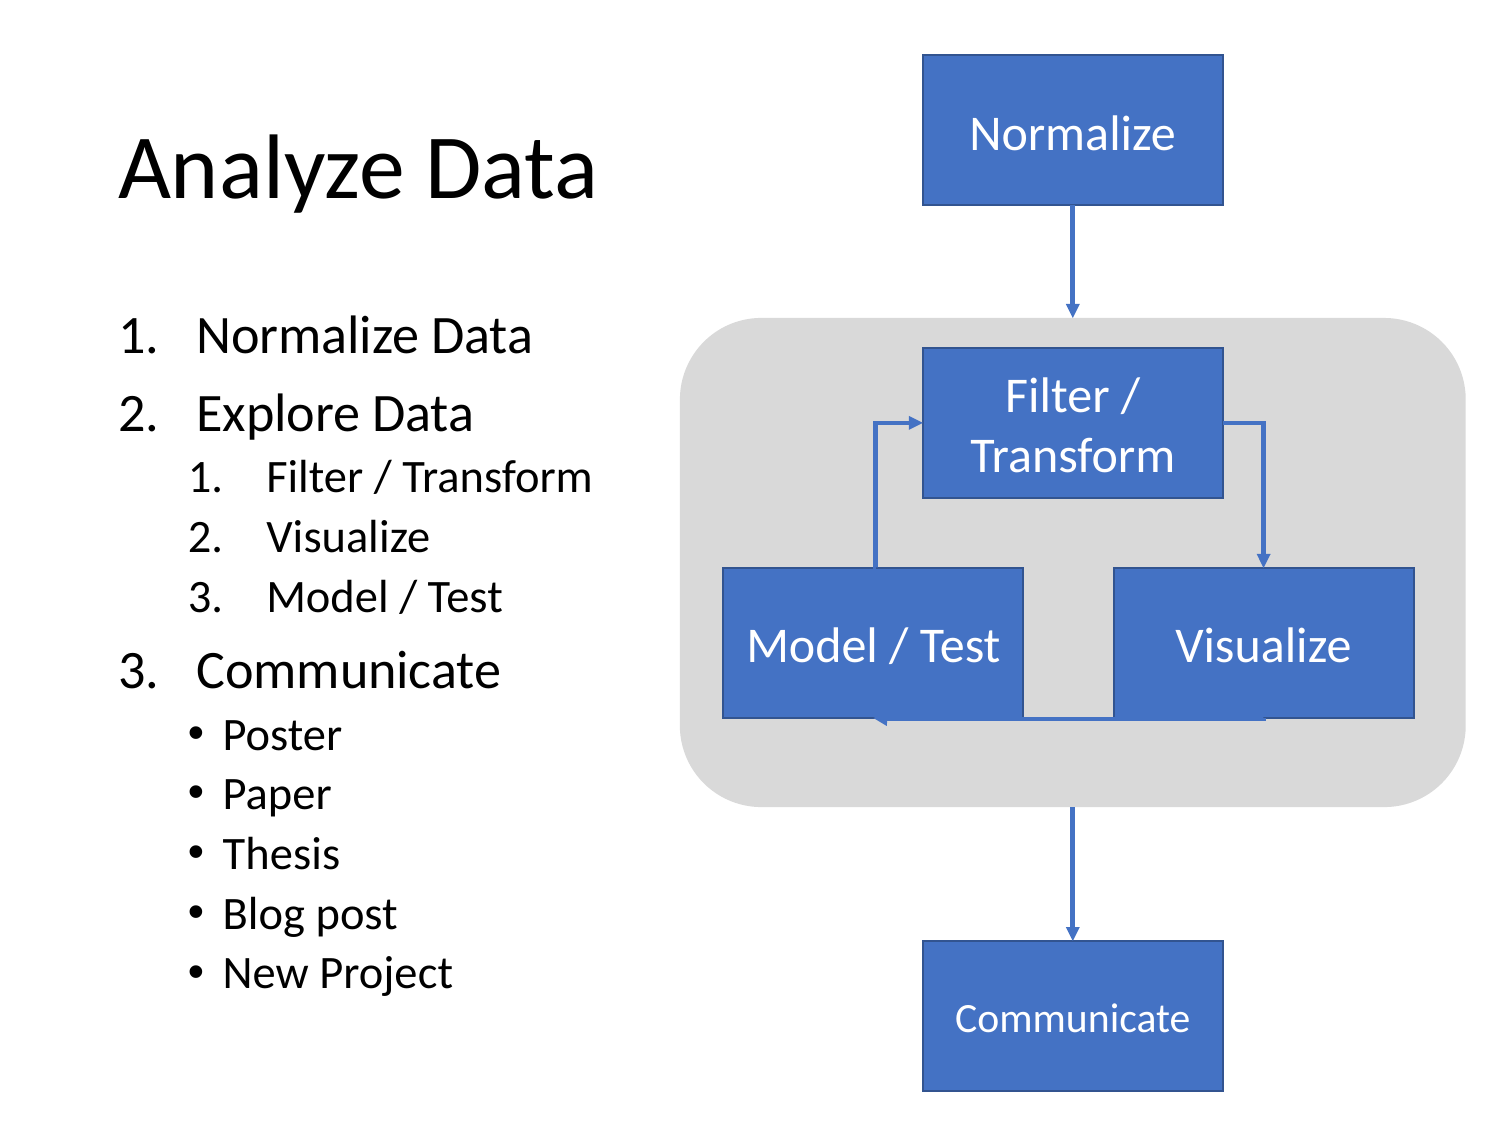

Normalize
# Analyze Data
Normalize Data
Explore Data
Filter / Transform
Visualize
Model / Test
Communicate
Poster
Paper
Thesis
Blog post
New Project

Filter / Transform
Model / Test
Visualize
Communicate